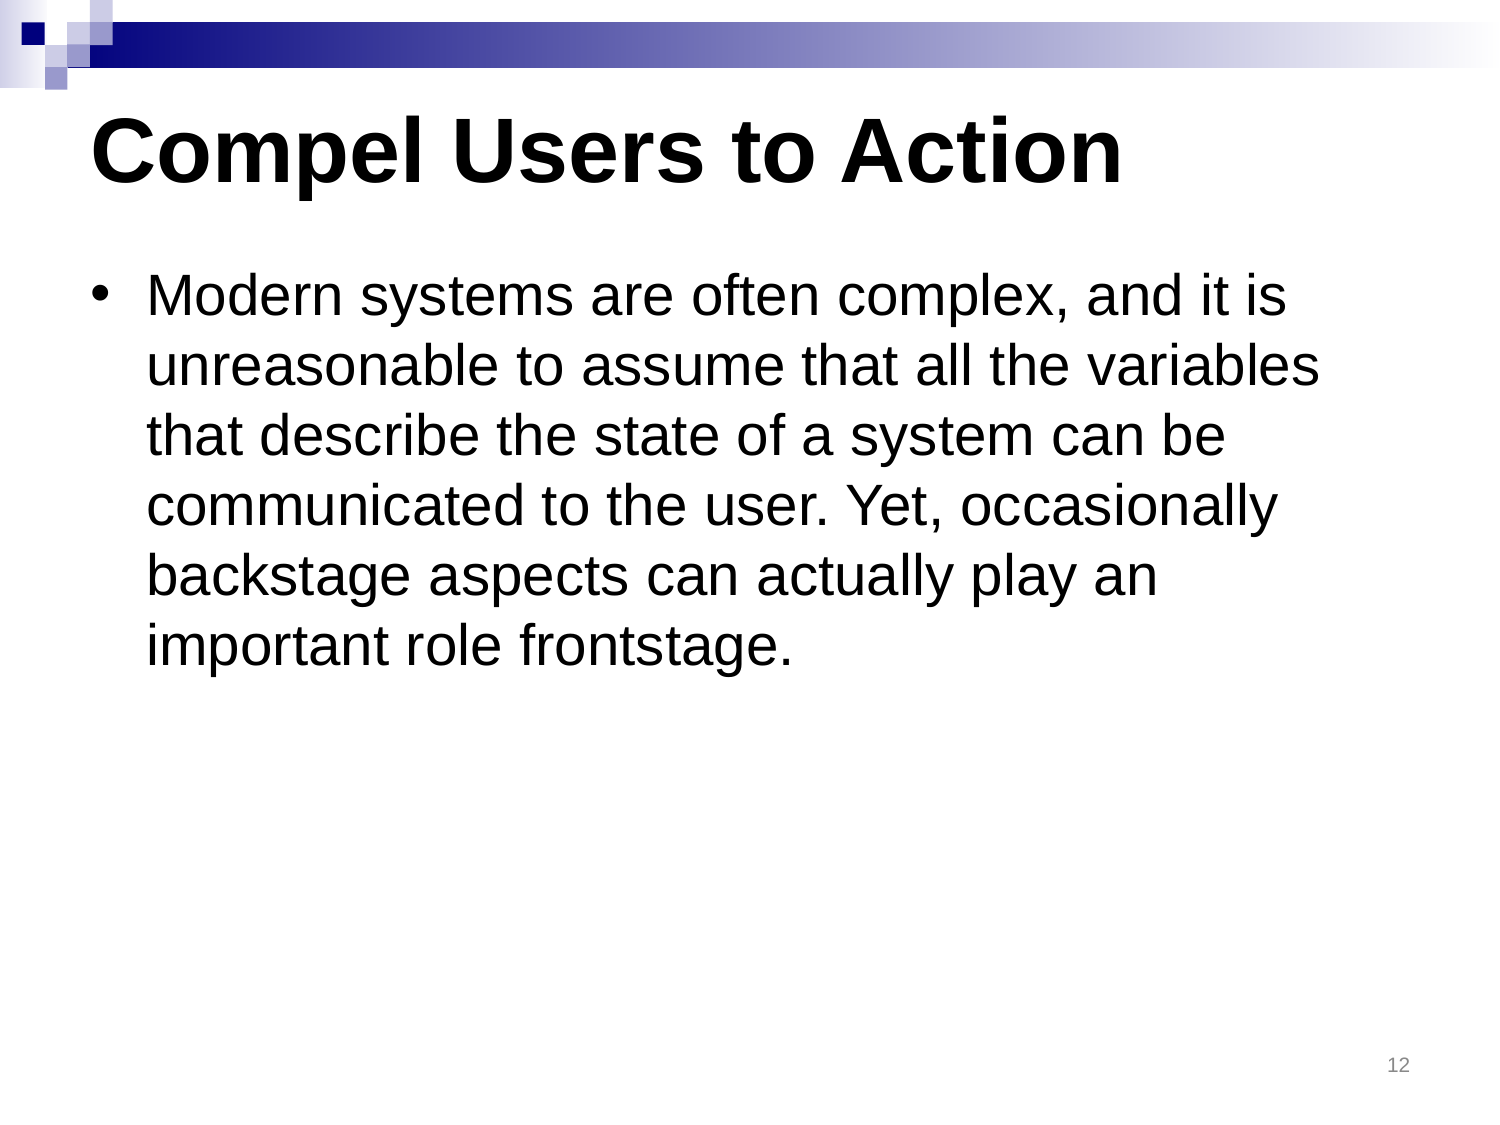

# Compel Users to Action
Modern systems are often complex, and it is unreasonable to assume that all the variables that describe the state of a system can be communicated to the user. Yet, occasionally backstage aspects can actually play an important role frontstage.
12